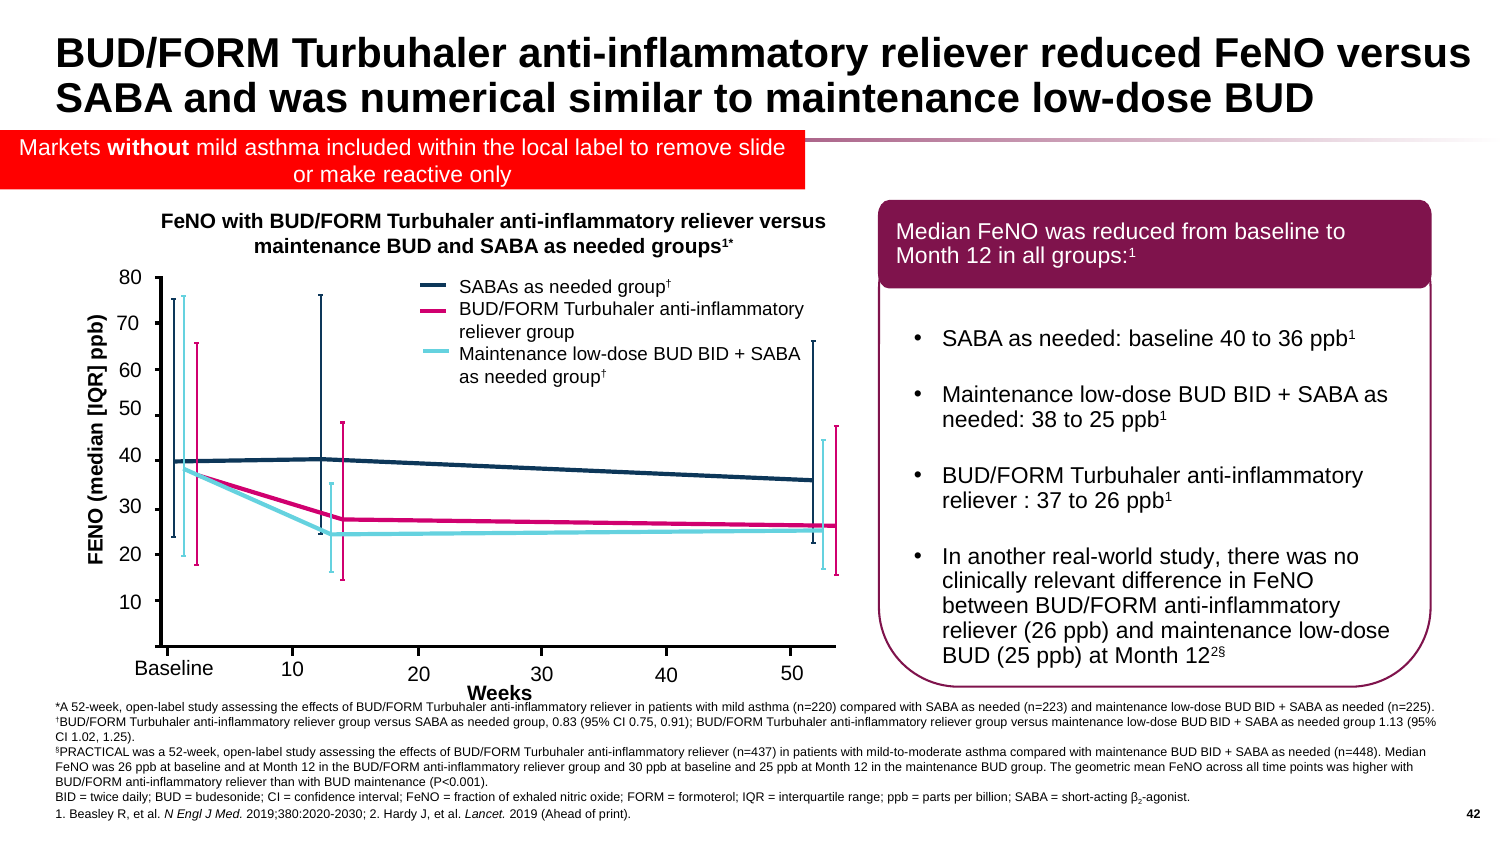

# BUD/FORM Turbuhaler anti-inflammatory reliever reduced FeNO versus SABA and was numerical similar to maintenance low-dose BUD
Markets without mild asthma included within the local label to remove slide or make reactive only
FeNO with BUD/FORM Turbuhaler anti-inflammatory reliever versus maintenance BUD and SABA as needed groups1*
Median FeNO was reduced from baseline to
Month 12 in all groups:1

SABA as needed: baseline 40 to 36 ppb1

Maintenance low-dose BUD BID + SABA as needed: 38 to 25 ppb1

BUD/FORM Turbuhaler anti-inflammatory reliever : 37 to 26 ppb1

In another real-world study, there was no clinically relevant difference in FeNO between BUD/FORM anti-inflammatory reliever (26 ppb) and maintenance low-dose BUD (25 ppb) at Month 122§

80
SABAs as needed group†
BUD/FORM Turbuhaler anti-inflammatory reliever group
Maintenance low-dose BUD BID + SABA
as needed group†

70

60
50
40
FENO (median [IQR] ppb)
30
20
10
Baseline
10
50
30
20
40
Weeks
*A 52-week, open-label study assessing the effects of BUD/FORM Turbuhaler anti-inflammatory reliever in patients with mild asthma (n=220) compared with SABA as needed (n=223) and maintenance low-dose BUD BID + SABA as needed (n=225). †BUD/FORM Turbuhaler anti-inflammatory reliever group versus SABA as needed group, 0.83 (95% CI 0.75, 0.91); BUD/FORM Turbuhaler anti-inflammatory reliever group versus maintenance low-dose BUD BID + SABA as needed group 1.13 (95% CI 1.02, 1.25).
§PRACTICAL was a 52-week, open-label study assessing the effects of BUD/FORM Turbuhaler anti-inflammatory reliever (n=437) in patients with mild-to-moderate asthma compared with maintenance BUD BID + SABA as needed (n=448). Median FeNO was 26 ppb at baseline and at Month 12 in the BUD/FORM anti-inflammatory reliever group and 30 ppb at baseline and 25 ppb at Month 12 in the maintenance BUD group. The geometric mean FeNO across all time points was higher with BUD/FORM anti-inflammatory reliever than with BUD maintenance (P<0.001).
BID = twice daily; BUD = budesonide; CI = confidence interval; FeNO = fraction of exhaled nitric oxide; FORM = formoterol; IQR = interquartile range; ppb = parts per billion; SABA = short-acting β2-agonist.
1. Beasley R, et al. N Engl J Med. 2019;380:2020-2030; 2. Hardy J, et al. Lancet. 2019 (Ahead of print).
42